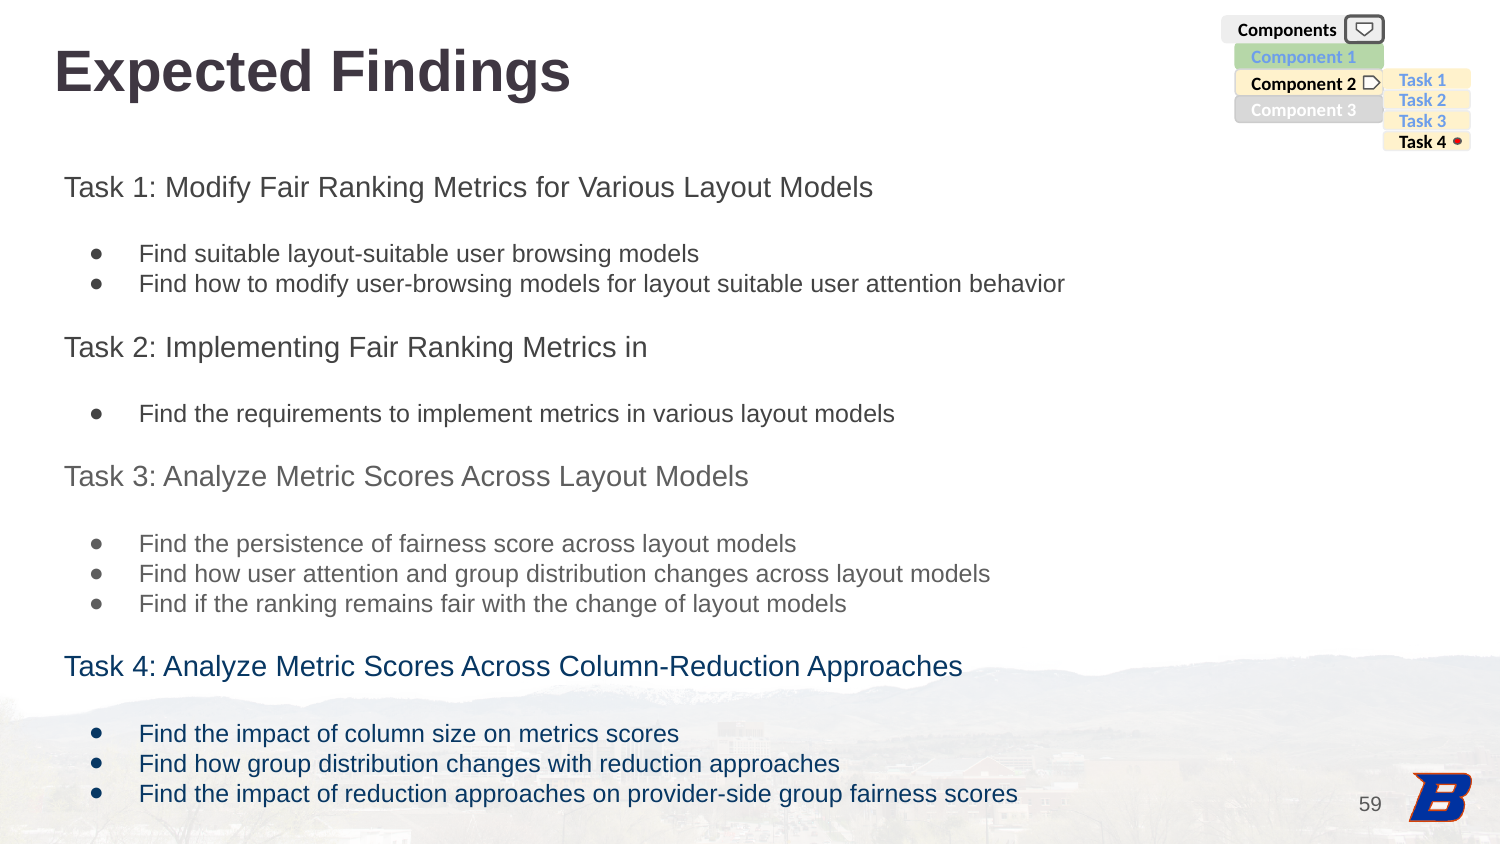

Components

Expected Findings

Component 1
Component 2
Task 1

Task 2
Component 3
Task 3
Task 4

Task 1: Modify Fair Ranking Metrics for Various Layout Models

Find suitable layout-suitable user browsing models
Find how to modify user-browsing models for layout suitable user attention behavior

Task 2: Implementing Fair Ranking Metrics in

Find the requirements to implement metrics in various layout models

Task 3: Analyze Metric Scores Across Layout Models

Find the persistence of fairness score across layout models
Find how user attention and group distribution changes across layout models
Find if the ranking remains fair with the change of layout models

Task 4: Analyze Metric Scores Across Column-Reduction Approaches

Find the impact of column size on metrics scores
Find how group distribution changes with reduction approaches
Find the impact of reduction approaches on provider-side group fairness scores

59